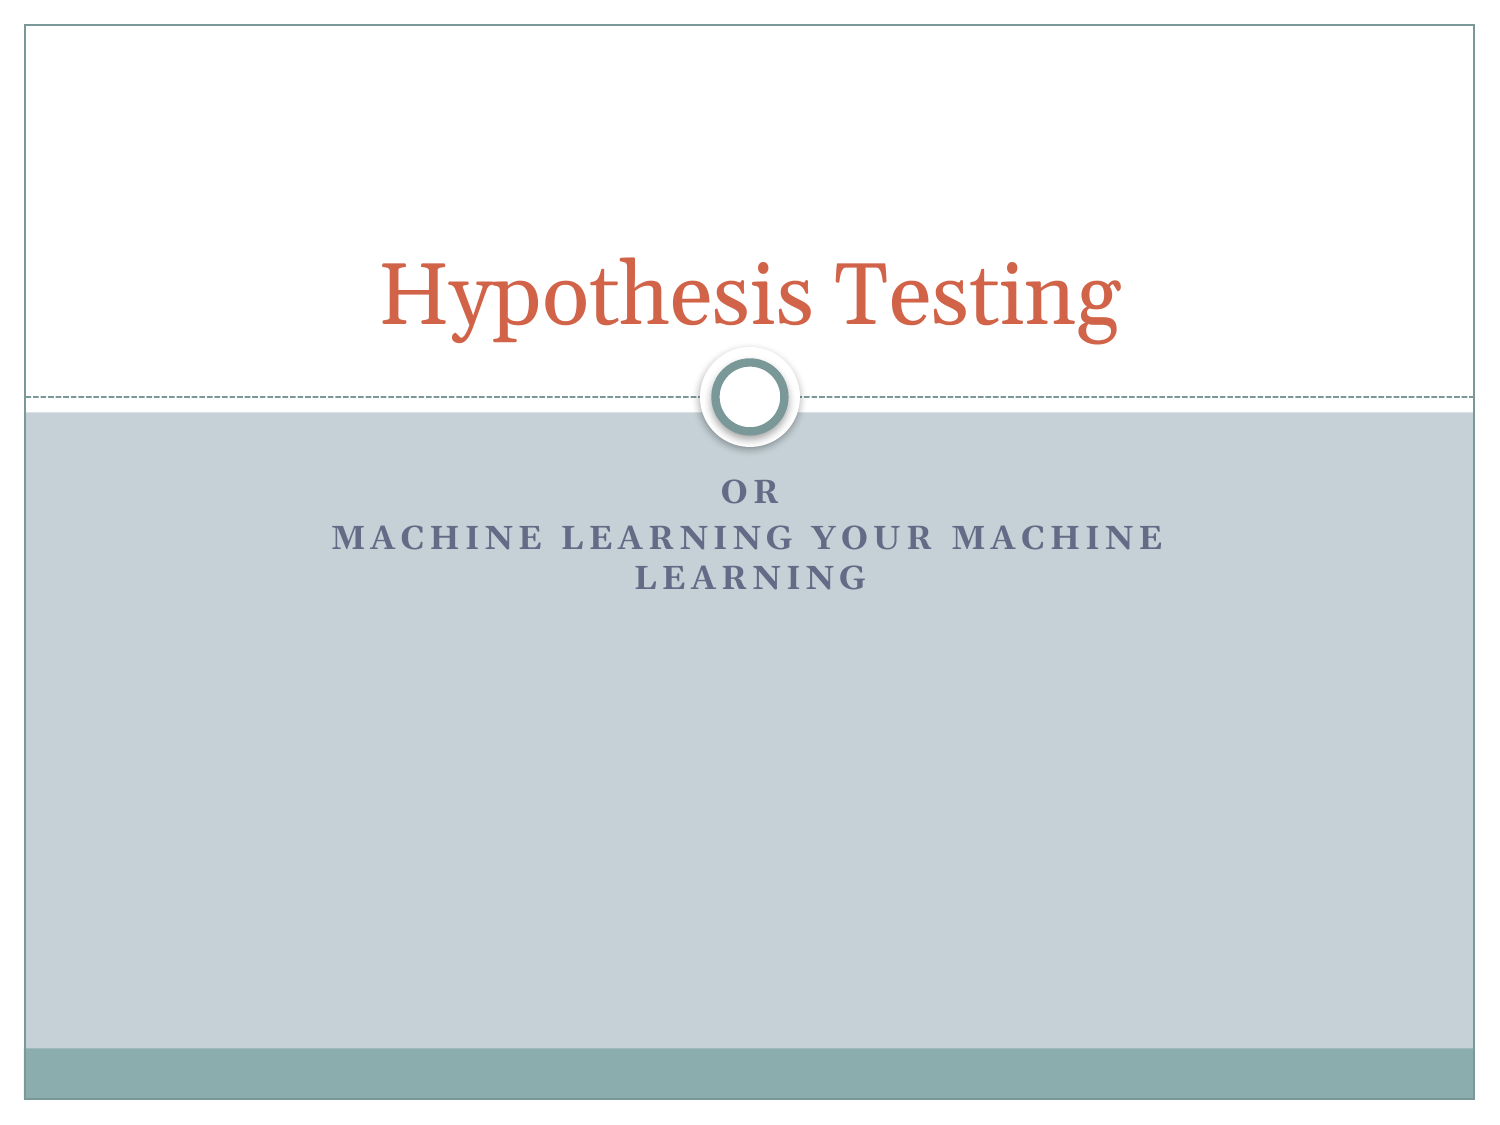

# Hypothesis Testing
Or
Machine learning your machine learning